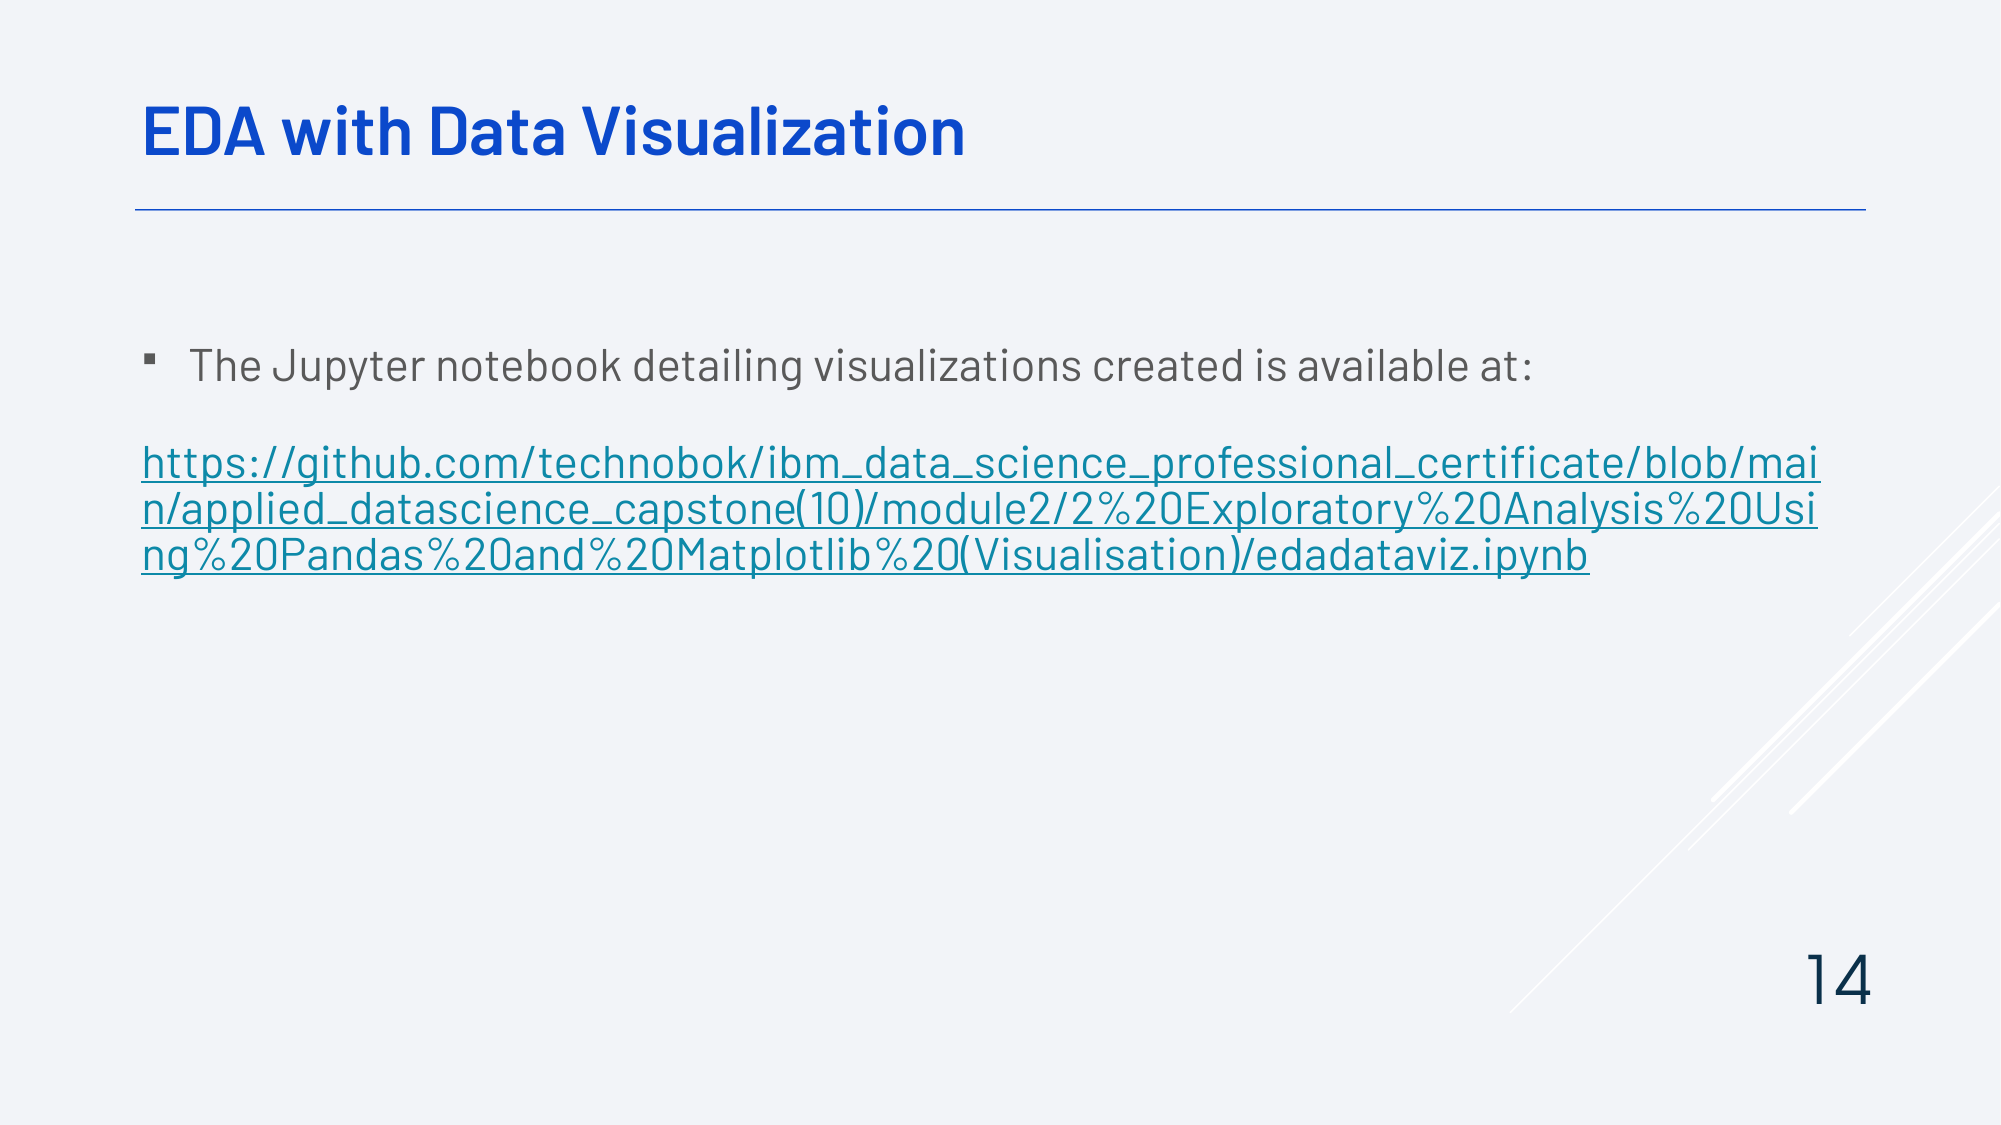

EDA with Data Visualization

The Jupyter notebook detailing visualizations created is available at:
https://github.com/technobok/ibm_data_science_professional_certificate/blob/main/applied_datascience_capstone(10)/module2/2%20Exploratory%20Analysis%20Using%20Pandas%20and%20Matplotlib%20(Visualisation)/edadataviz.ipynb

14